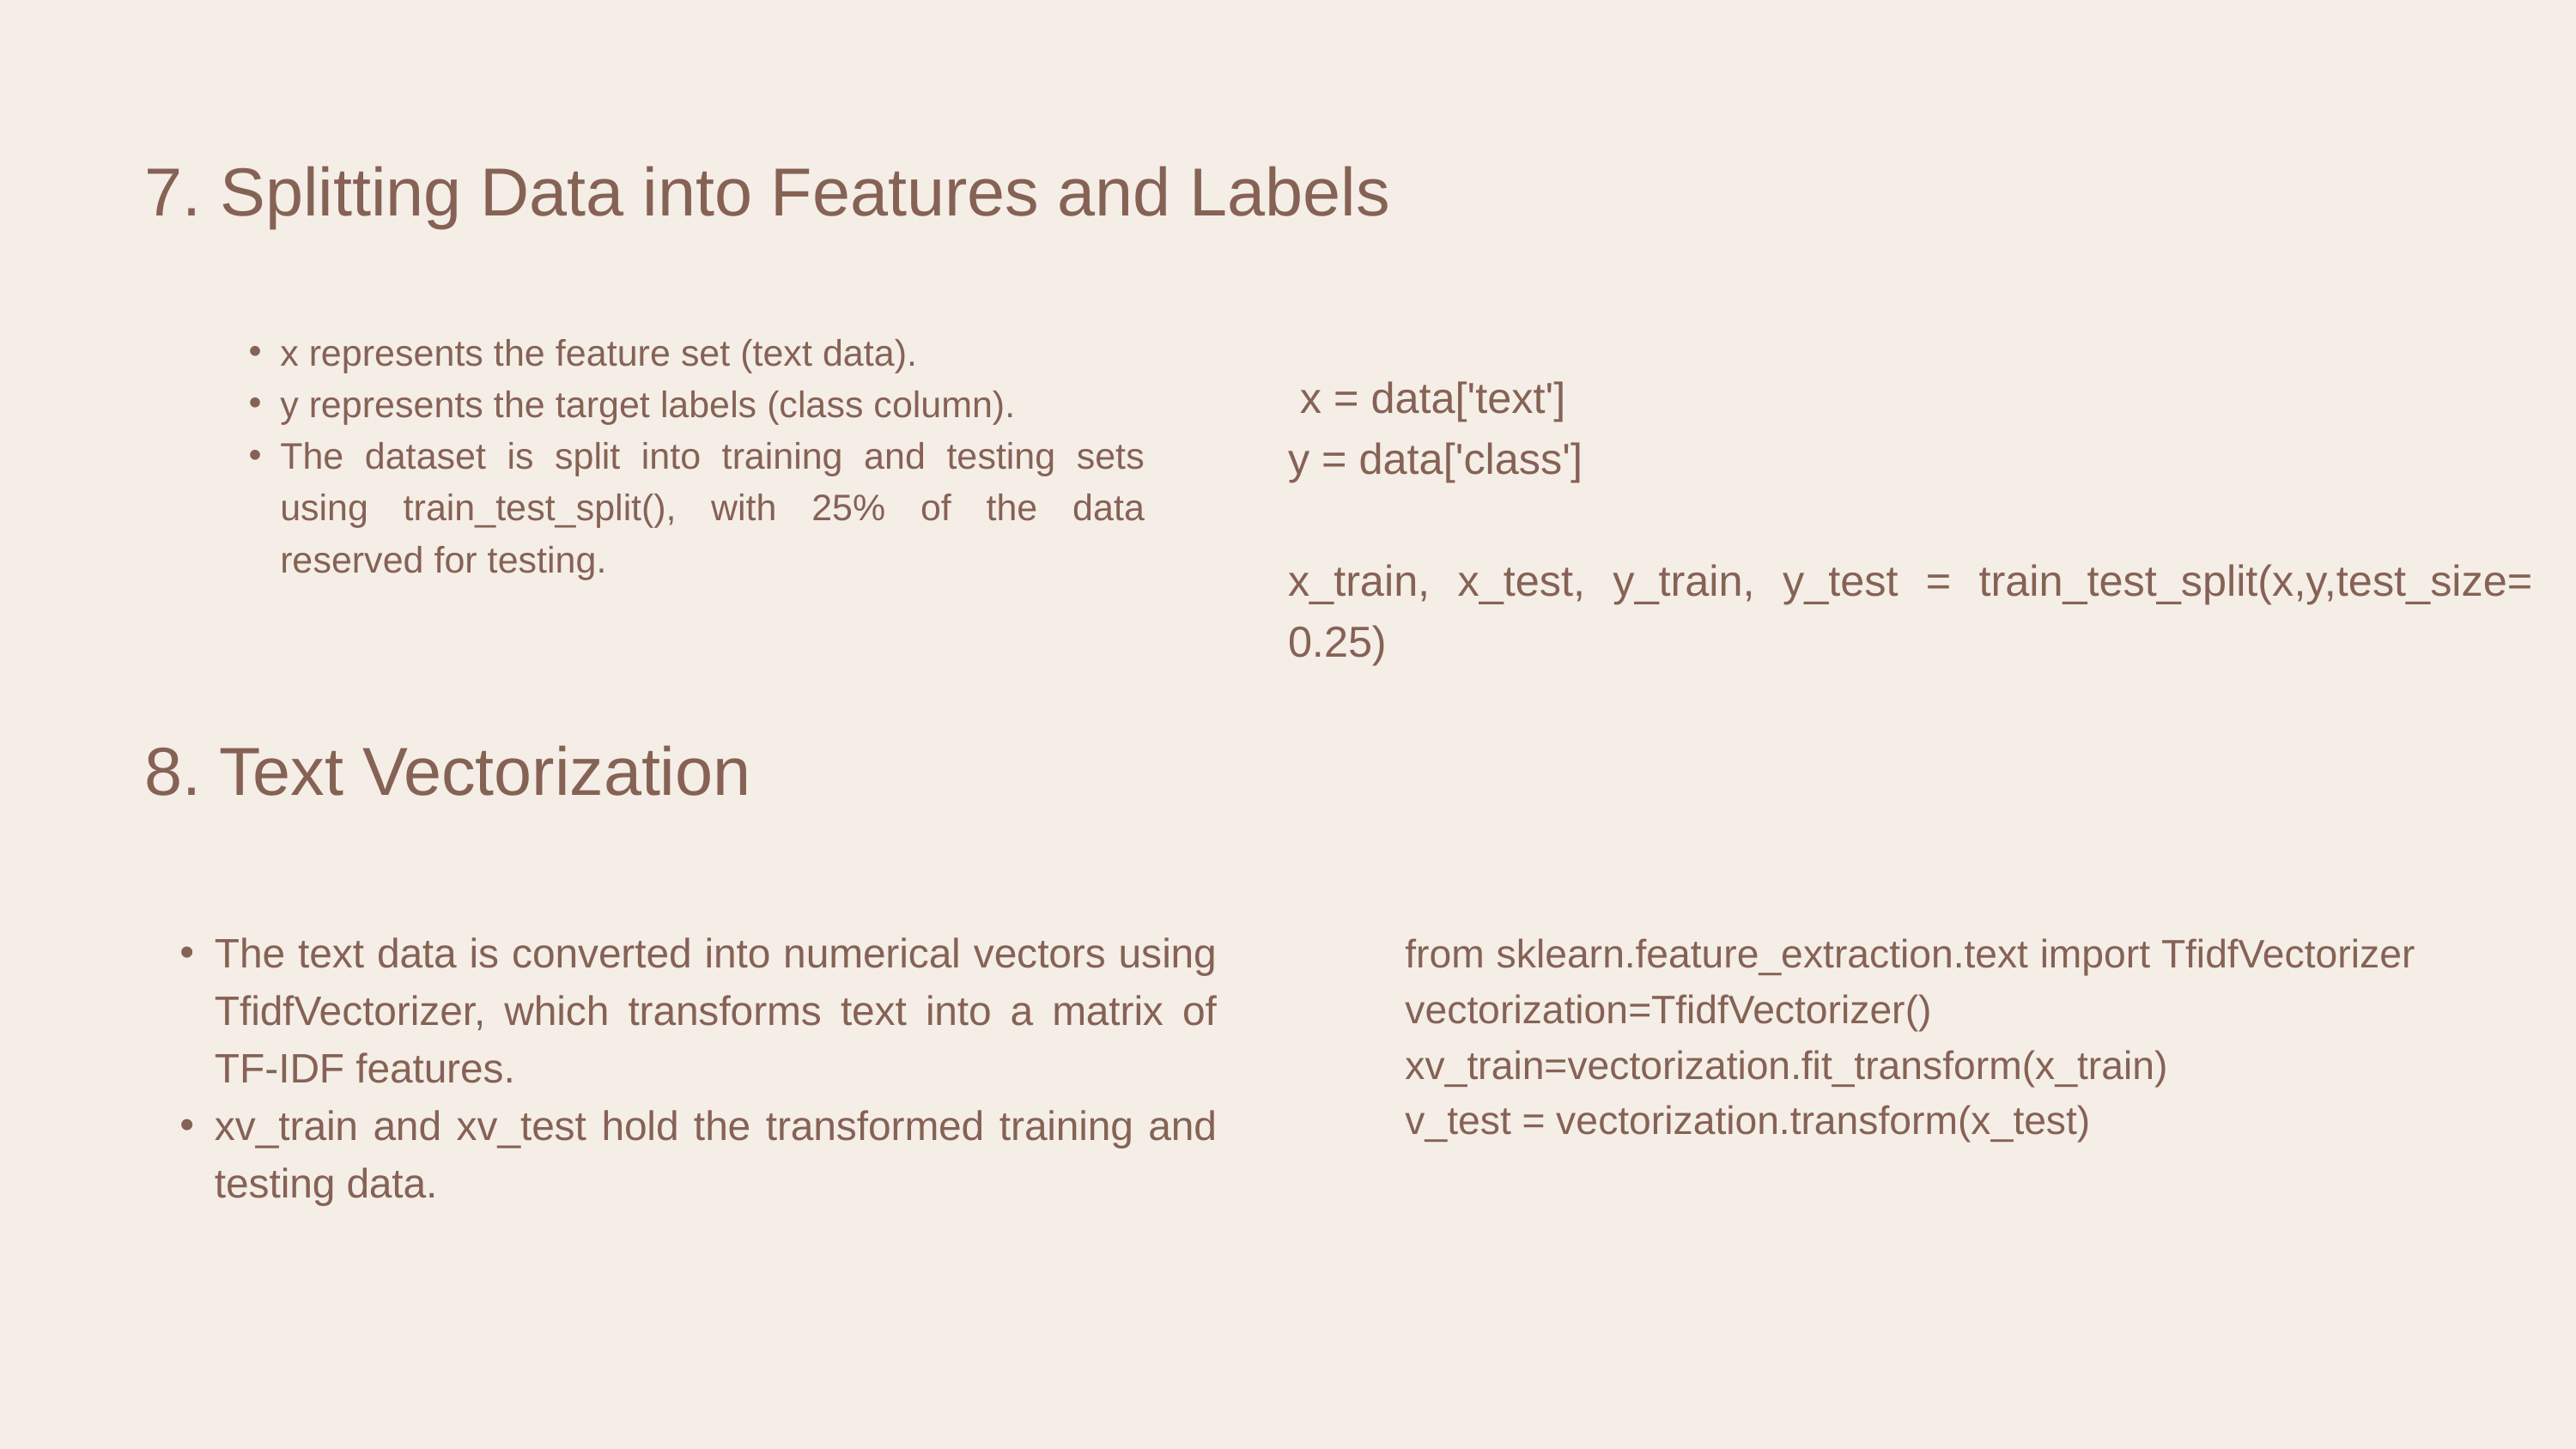

7. Splitting Data into Features and Labels

 x = data['text']
y = data['class']

x_train, x_test, y_train, y_test = train_test_split(x,y,test_size= 0.25)
x represents the feature set (text data).
y represents the target labels (class column).
The dataset is split into training and testing sets using train_test_split(), with 25% of the data reserved for testing.

8. Text Vectorization
The text data is converted into numerical vectors using TfidfVectorizer, which transforms text into a matrix of TF-IDF features.
xv_train and xv_test hold the transformed training and testing data.

from sklearn.feature_extraction.text import TfidfVectorizer vectorization=TfidfVectorizer()
xv_train=vectorization.fit_transform(x_train)
v_test = vectorization.transform(x_test)